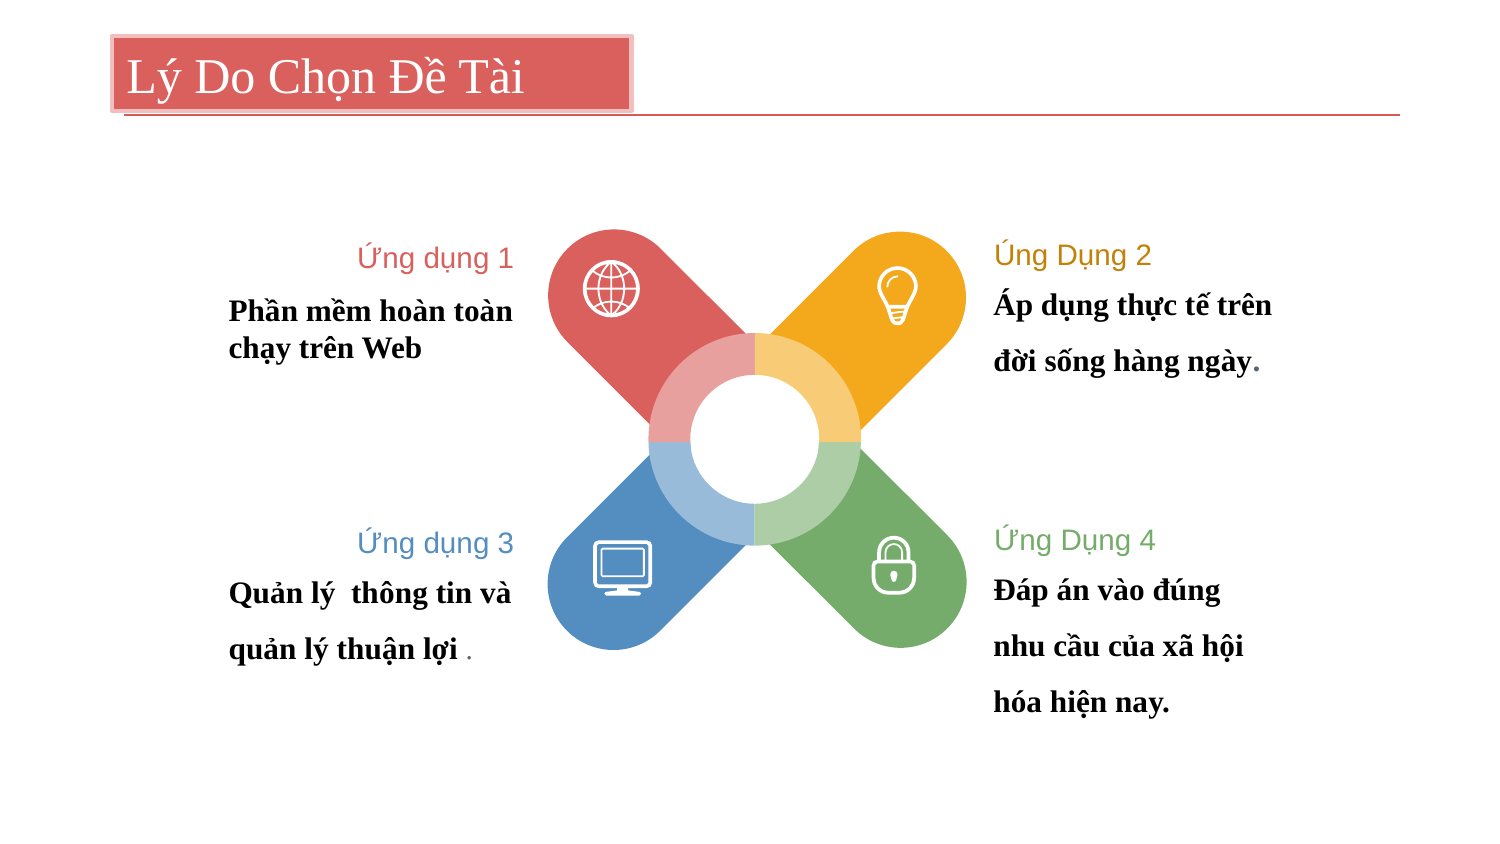

Lý Do Chọn Đề Tài
Úng Dụng 2

Ứng dụng 1
Áp dụng thực tế trên đời sống hàng ngày.

Phần mềm hoàn toàn chạy trên Web

Ứng Dụng 4
Ứng dụng 3

Đáp án vào đúng nhu cầu của xã hội hóa hiện nay.
Quản lý  thông tin và quản lý thuận lợi .